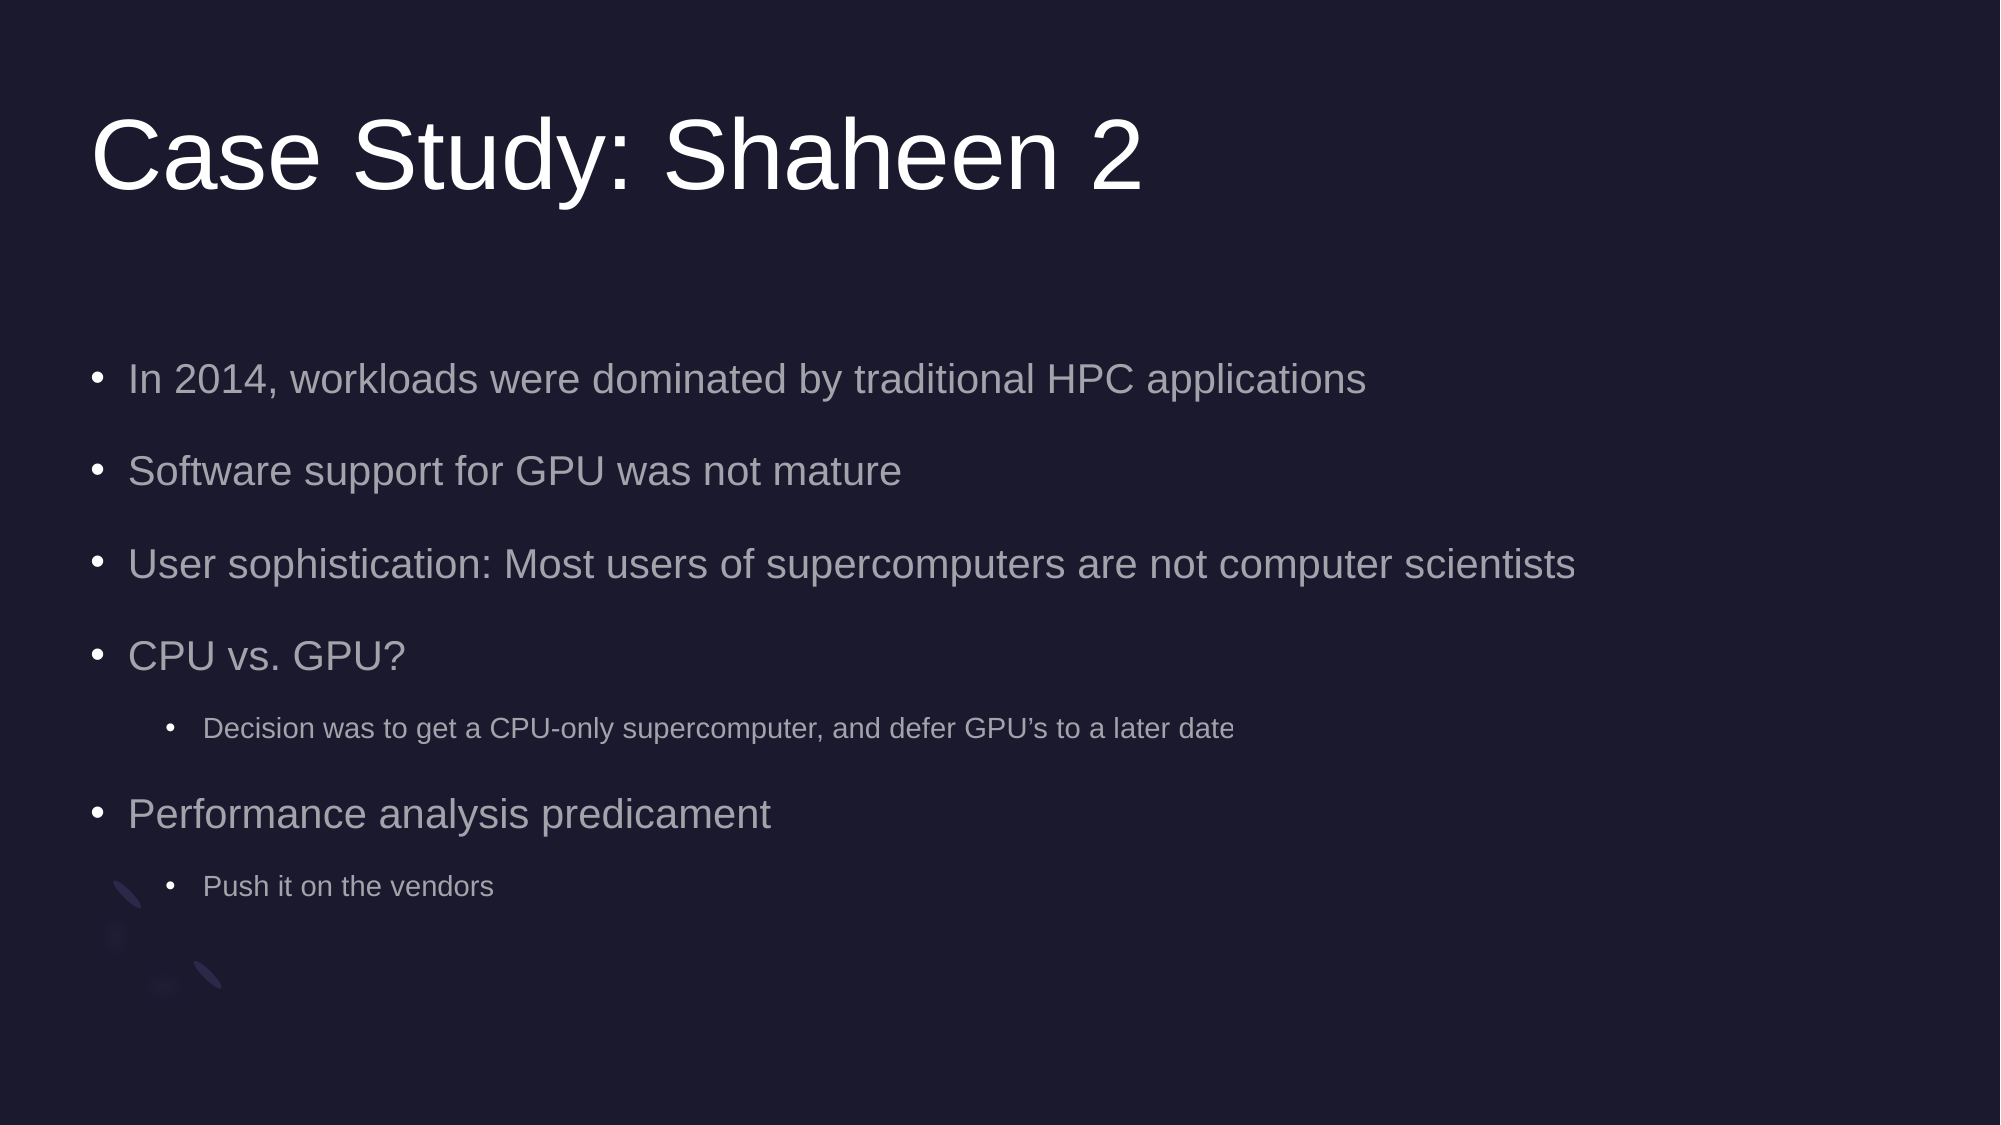

# Case Study: Shaheen 2
In 2014, workloads were dominated by traditional HPC applications
Software support for GPU was not mature
User sophistication: Most users of supercomputers are not computer scientists
CPU vs. GPU?
Decision was to get a CPU-only supercomputer, and defer GPU’s to a later date
Performance analysis predicament
Push it on the vendors